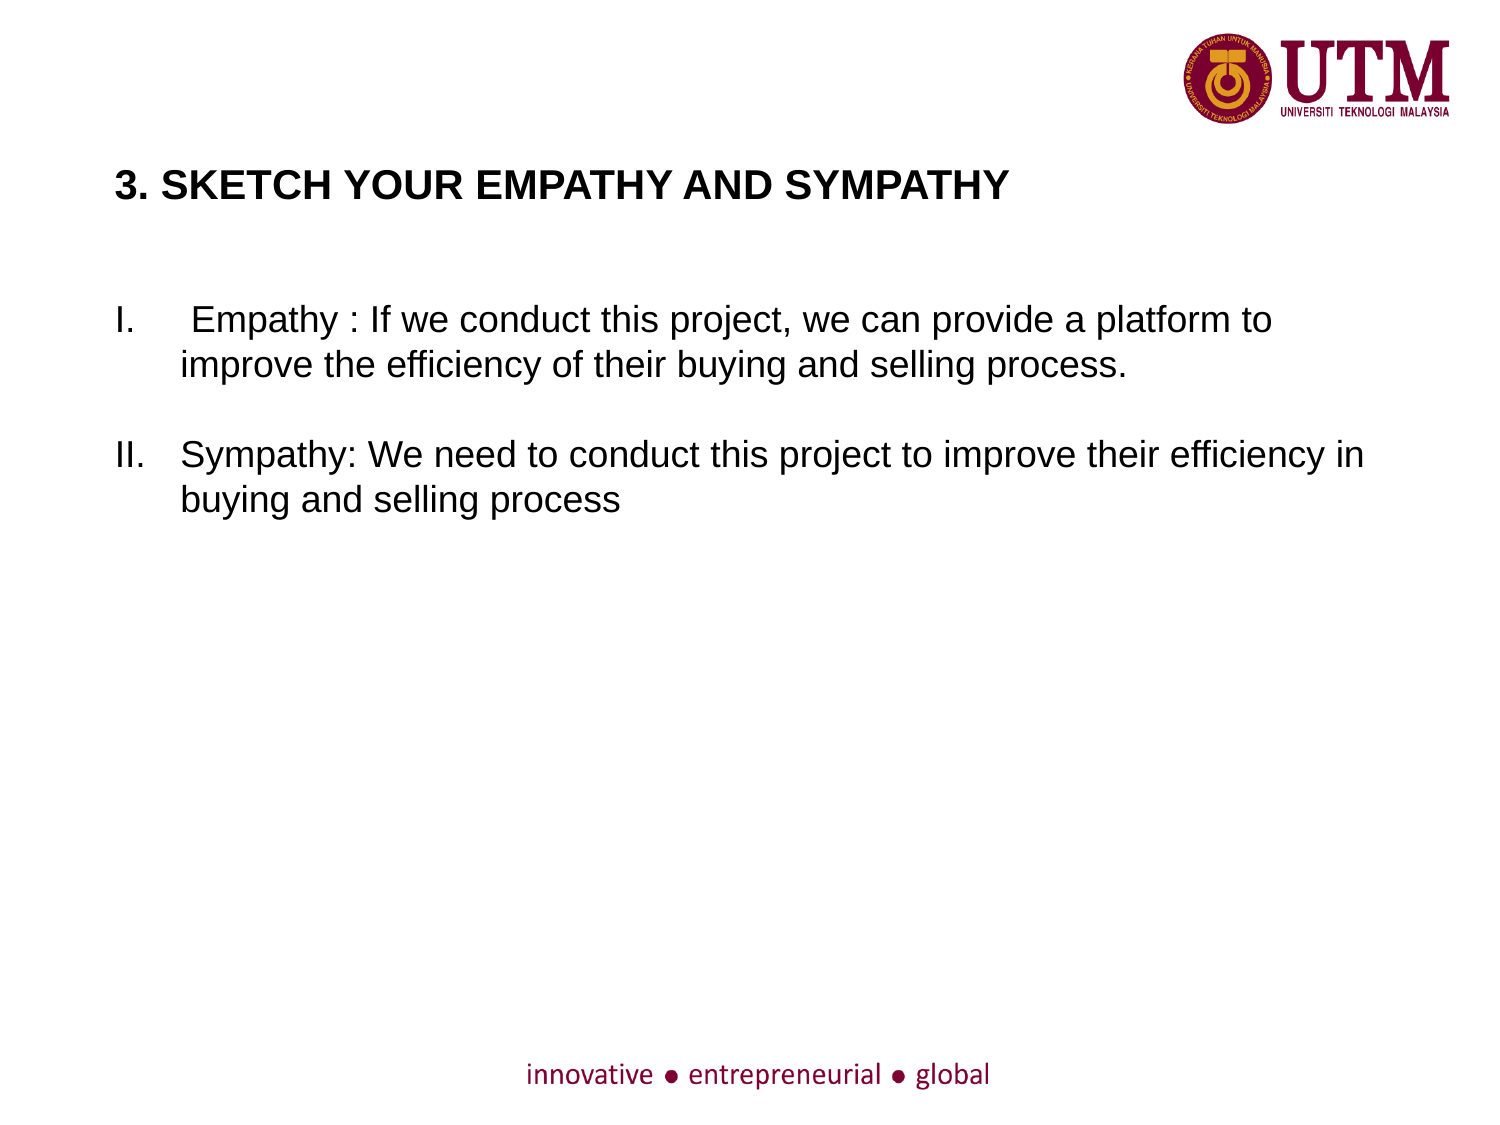

3. SKETCH YOUR EMPATHY AND SYMPATHY
 Empathy : If we conduct this project, we can provide a platform to improve the efficiency of their buying and selling process.

Sympathy: We need to conduct this project to improve their efficiency in buying and selling process